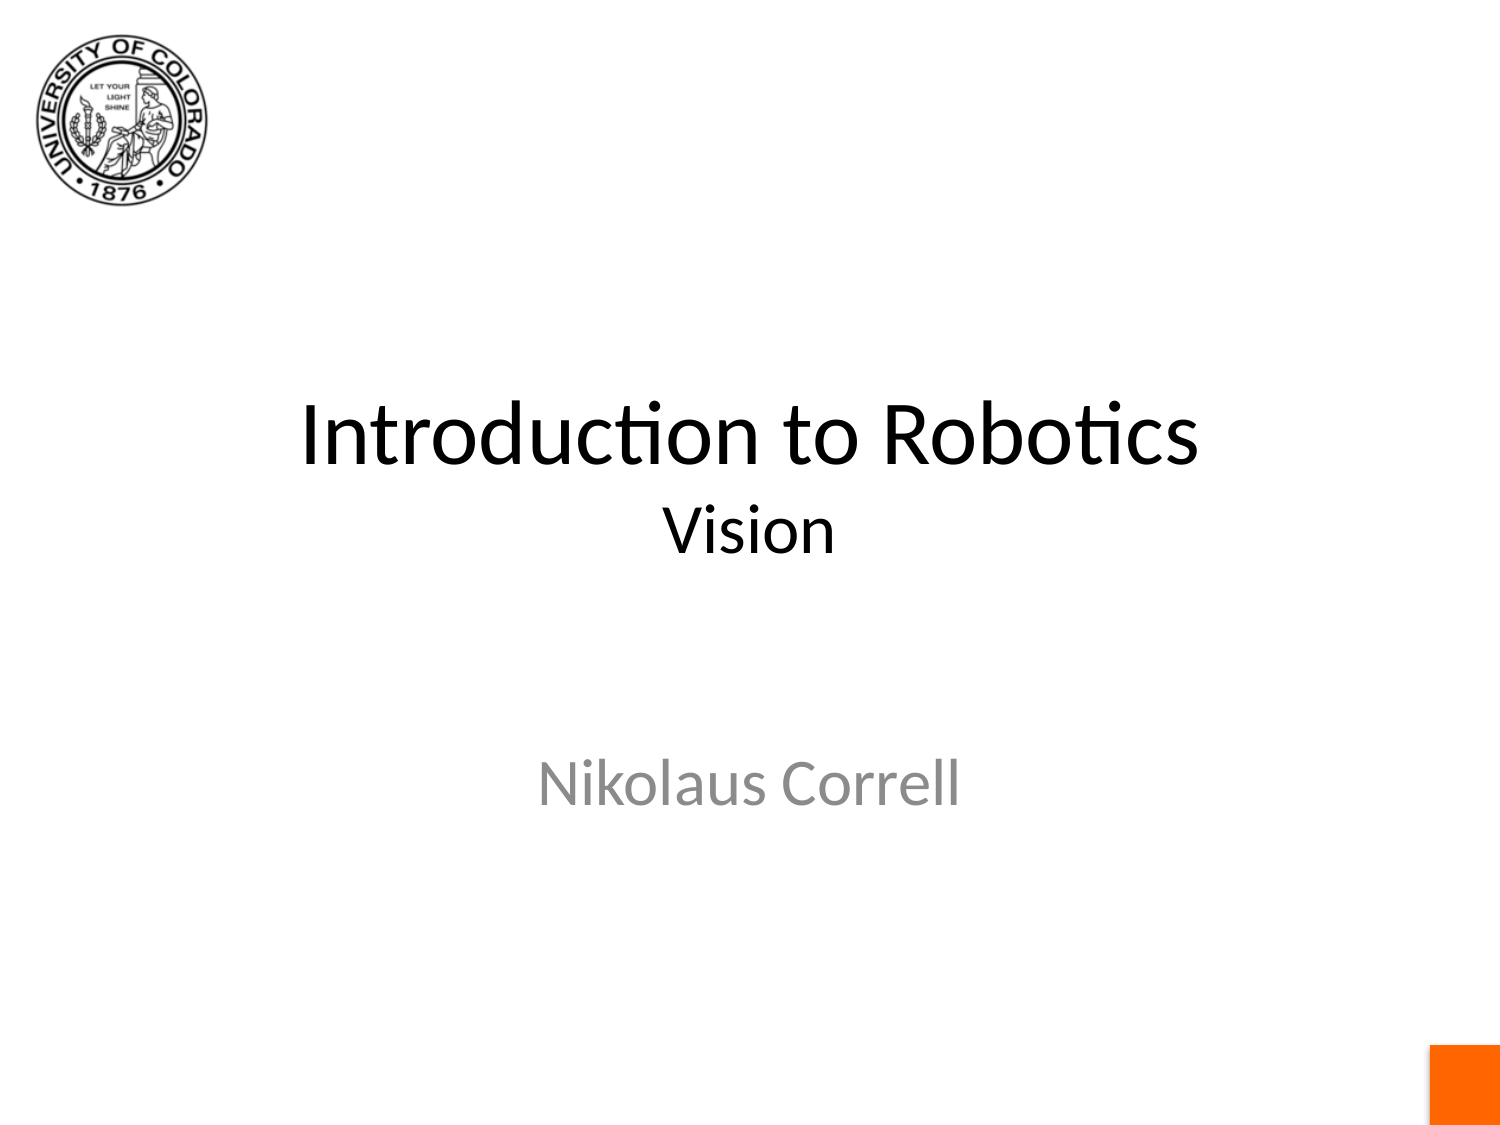

# Introduction to Robotics Vision

Nikolaus Correll